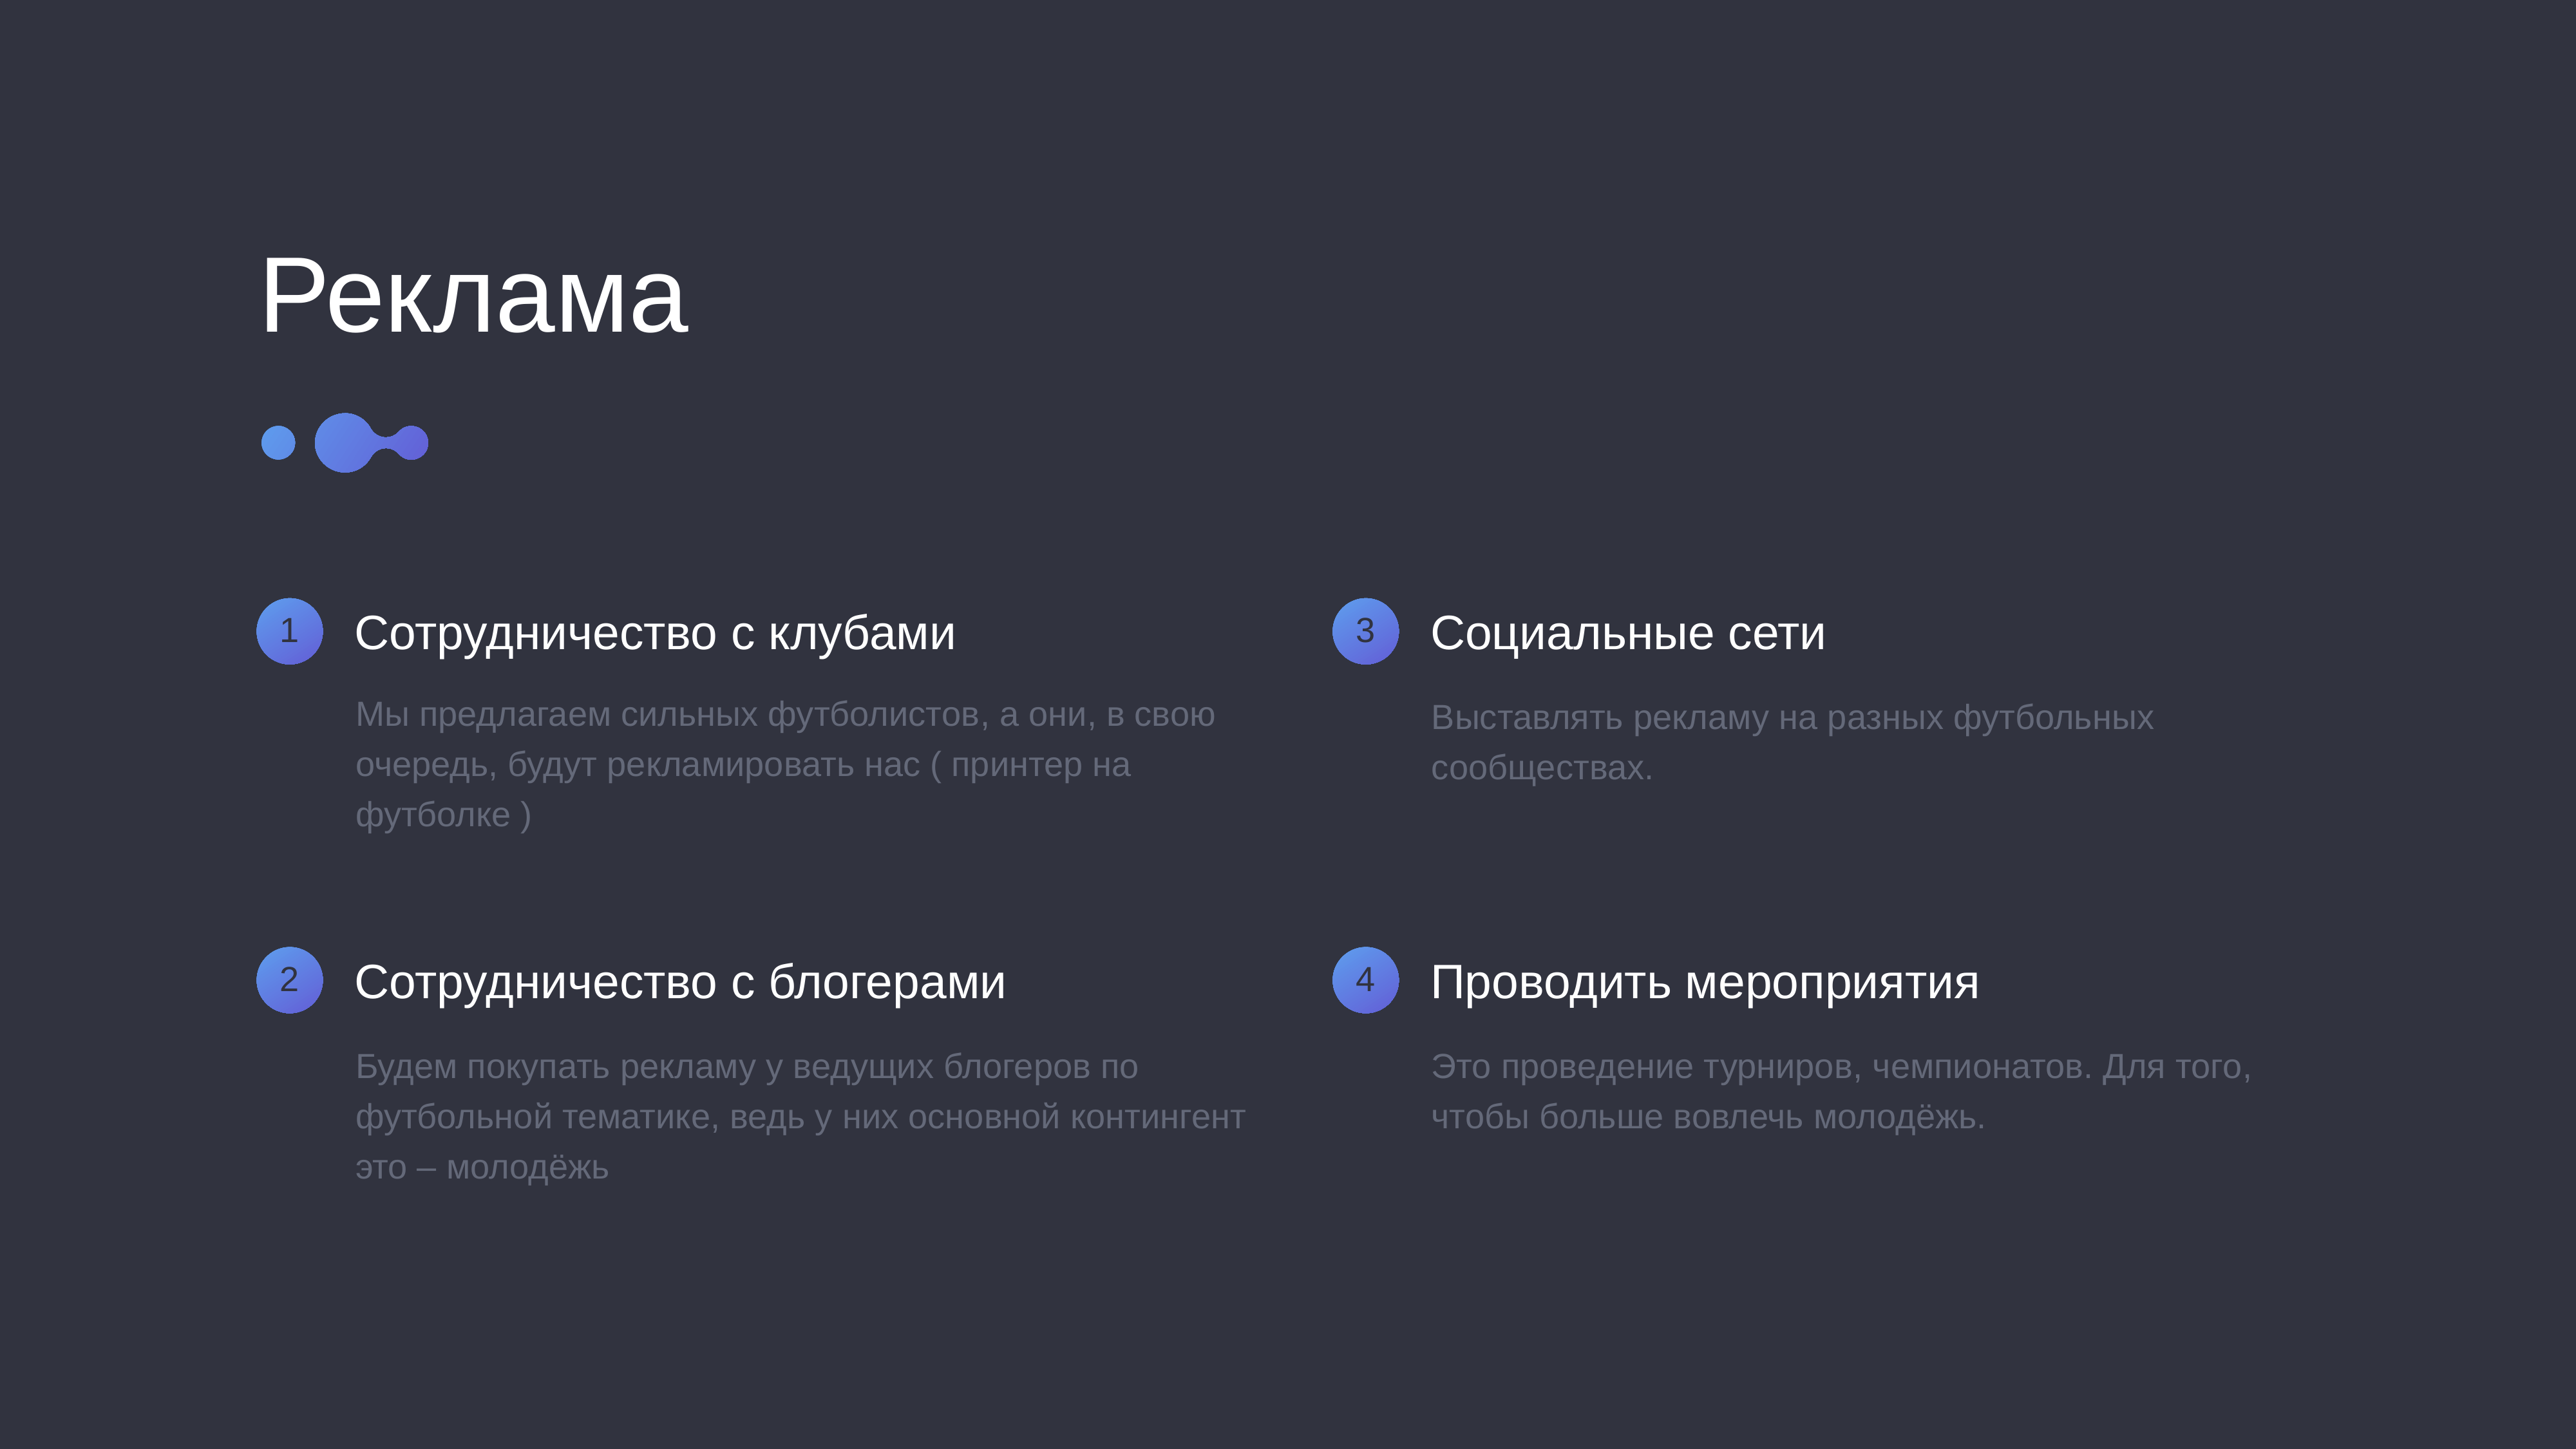

Реклама

Сотрудничество с клубами
Социальные сети

1
3
Мы предлагаем сильных футболистов, а они, в свою очередь, будут рекламировать нас ( принтер на футболке )
Выставлять рекламу на разных футбольных сообществах.
Сотрудничество с блогерами
Проводить мероприятия

2
4
Будем покупать рекламу у ведущих блогеров по футбольной тематике, ведь у них основной контингент это – молодёжь
Это проведение турниров, чемпионатов. Для того, чтобы больше вовлечь молодёжь.